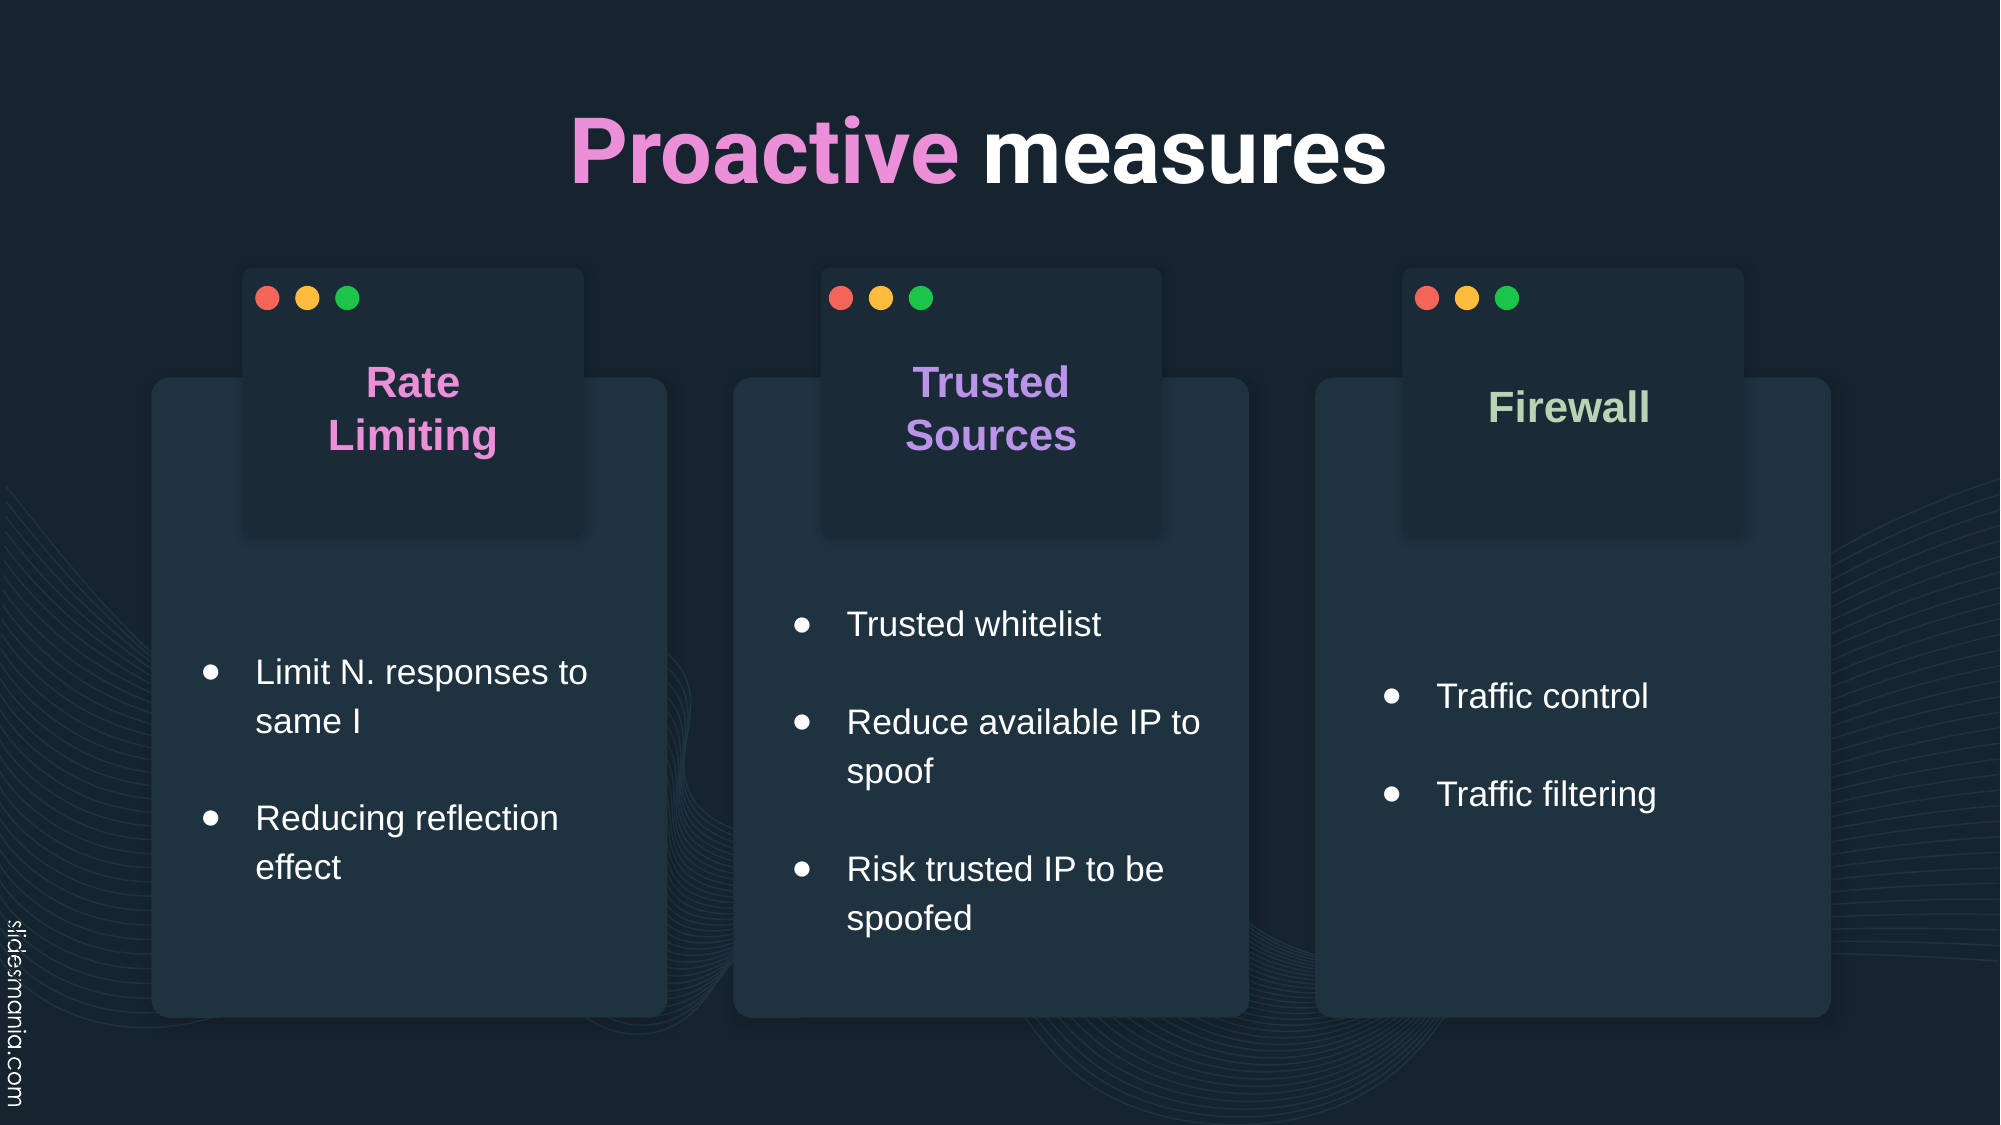

# Proactive measures
Trusted Sources
Rate Limiting
Firewall
Trusted whitelist

Reduce available IP to spoof

Risk trusted IP to be spoofed

Limit N. responses to same I

Reducing reflection effect

Traffic control

Traffic filtering